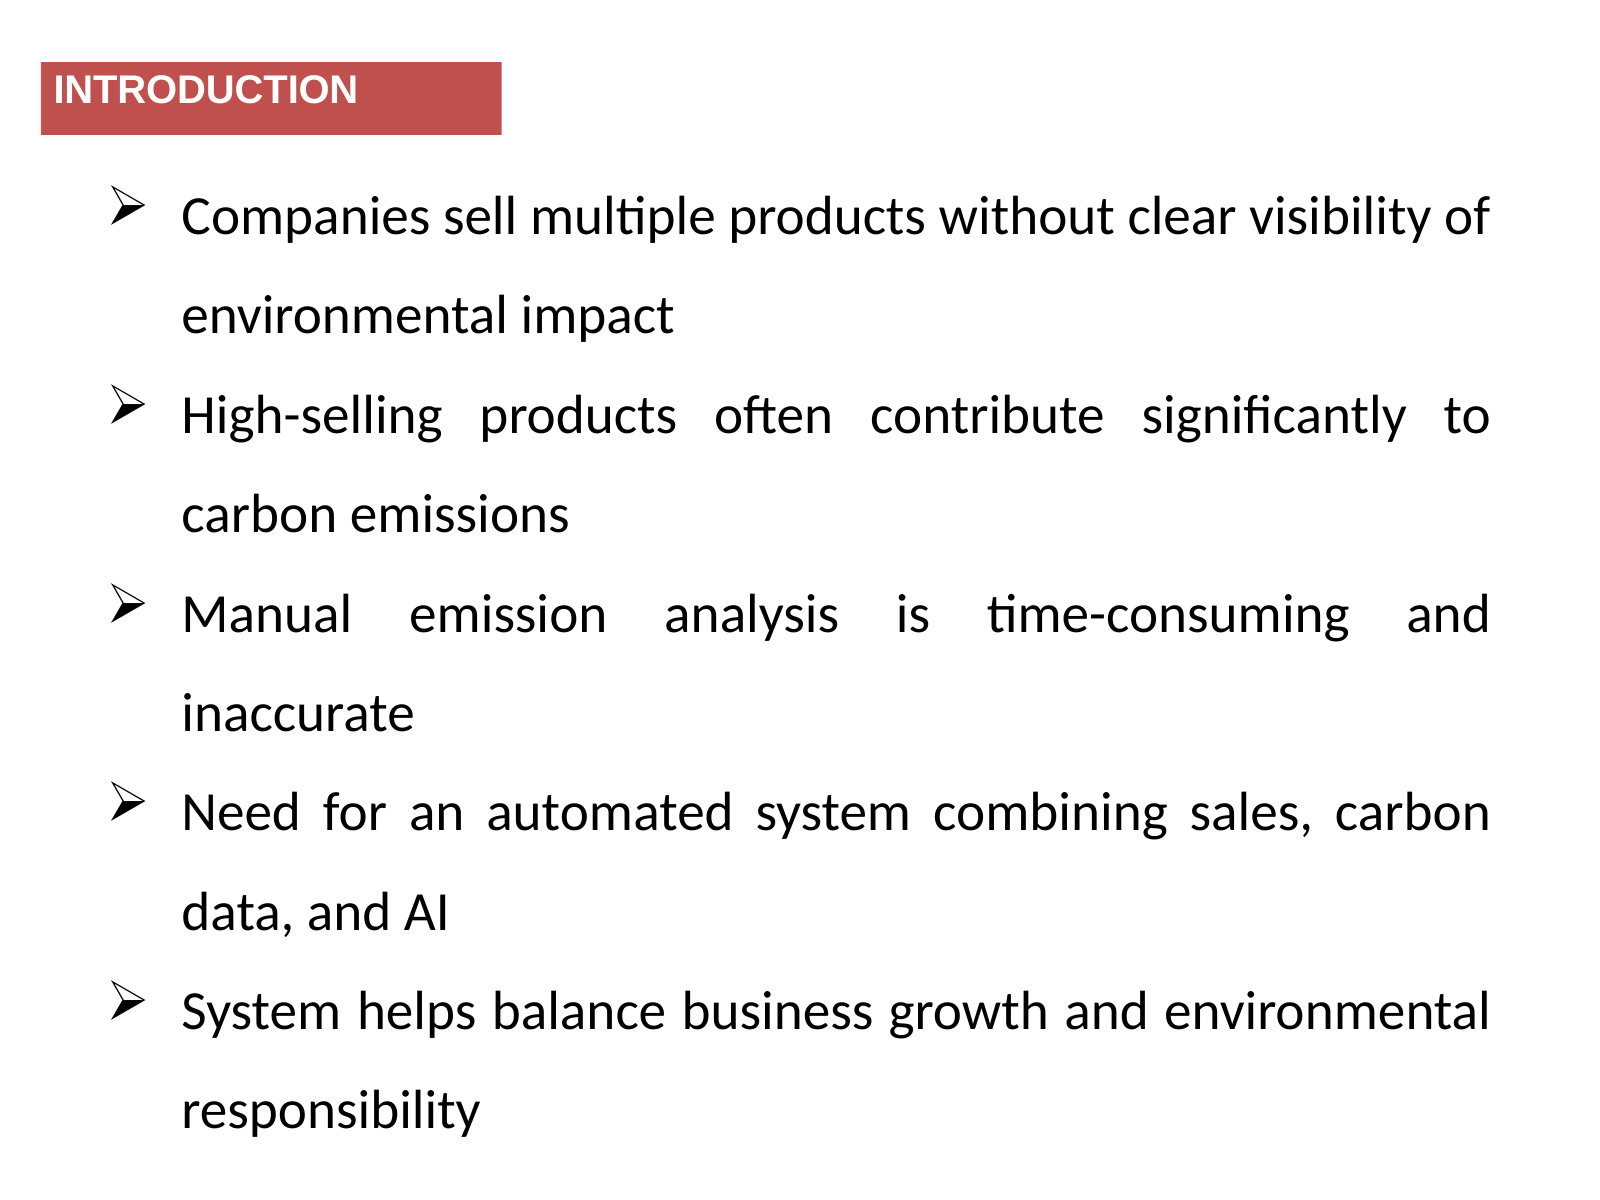

INTRODUCTION
Companies sell multiple products without clear visibility of environmental impact
High-selling products often contribute significantly to carbon emissions
Manual emission analysis is time-consuming and inaccurate
Need for an automated system combining sales, carbon data, and AI
System helps balance business growth and environmental responsibility